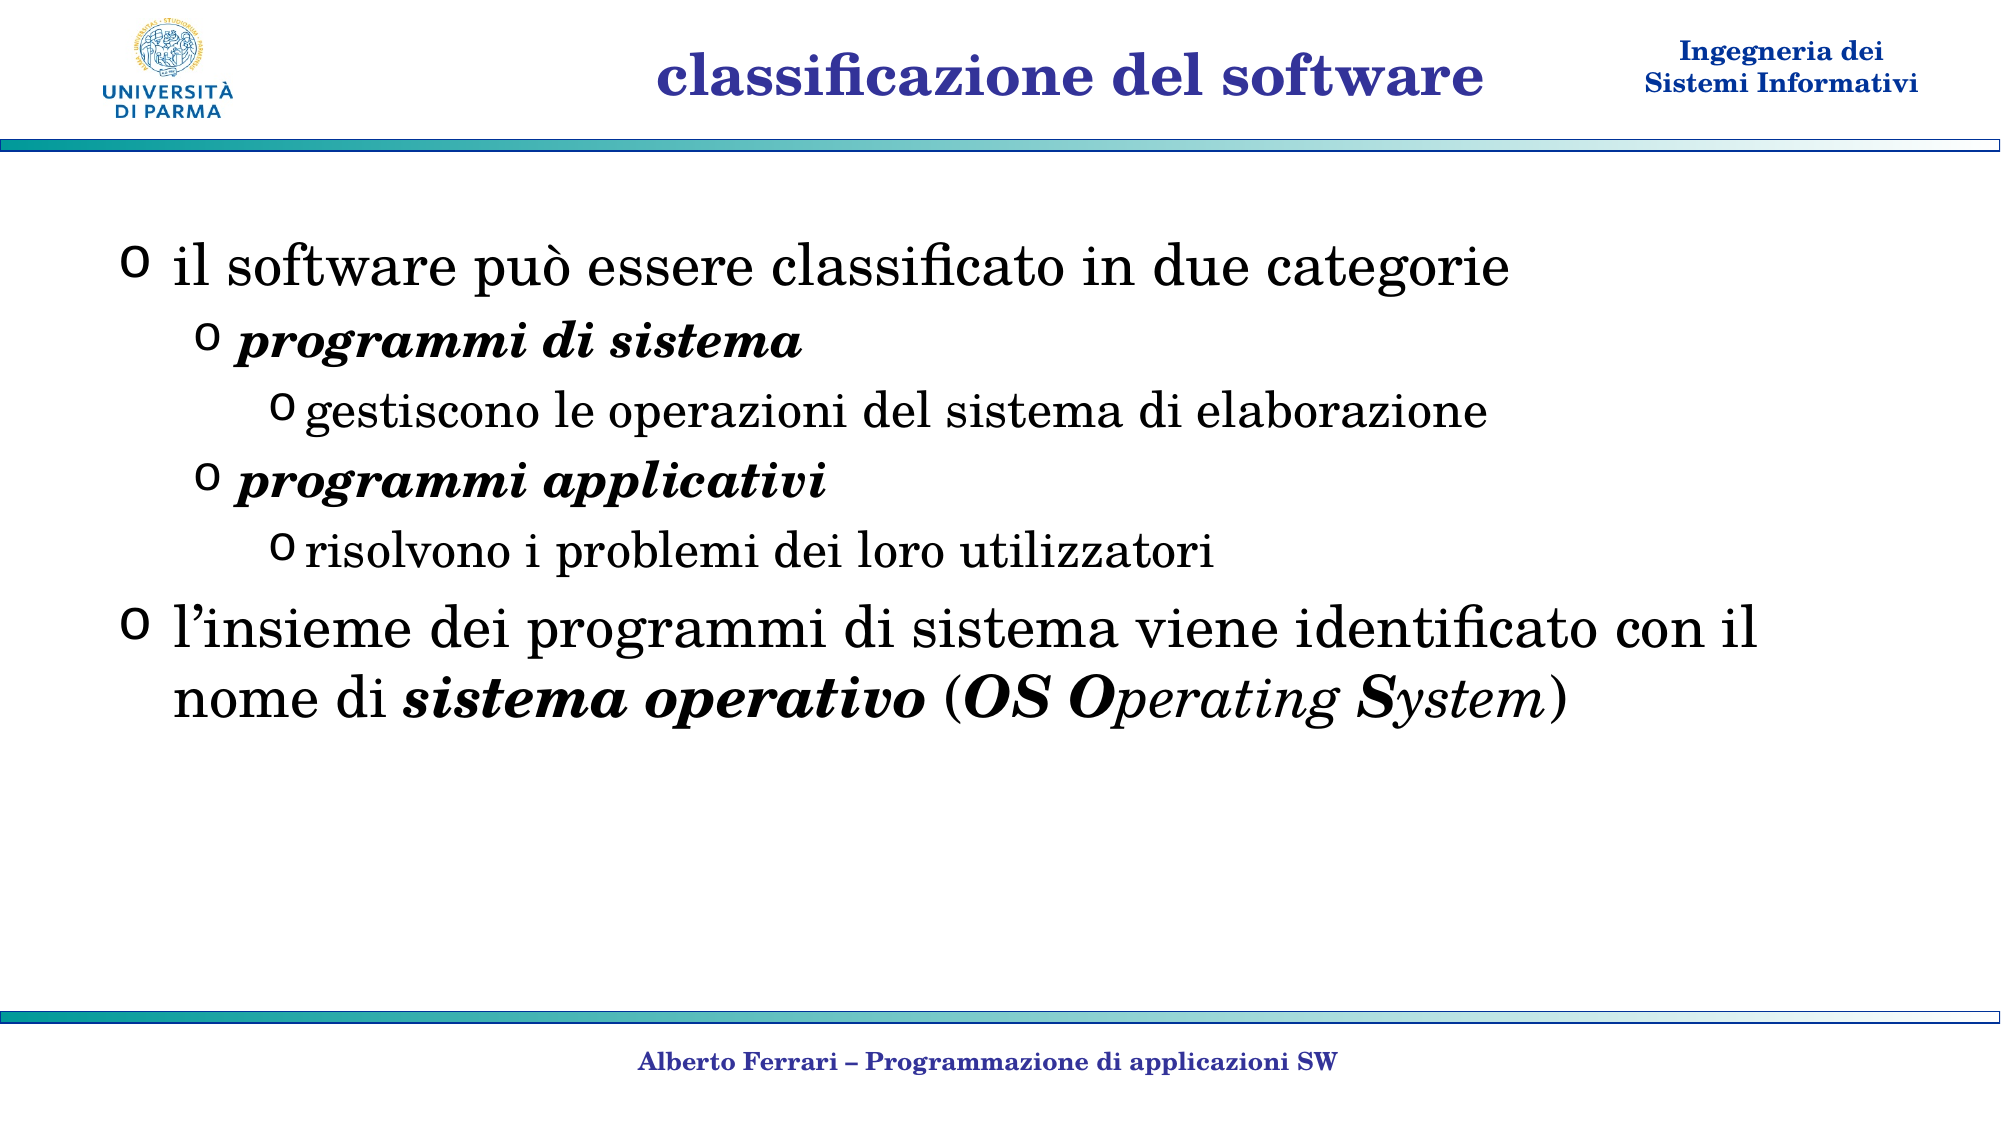

# classificazione del software
il software può essere classificato in due categorie
programmi di sistema
gestiscono le operazioni del sistema di elaborazione
programmi applicativi
risolvono i problemi dei loro utilizzatori
l’insieme dei programmi di sistema viene identificato con il nome di sistema operativo (OS Operating System)

Alberto Ferrari – Programmazione di applicazioni SW